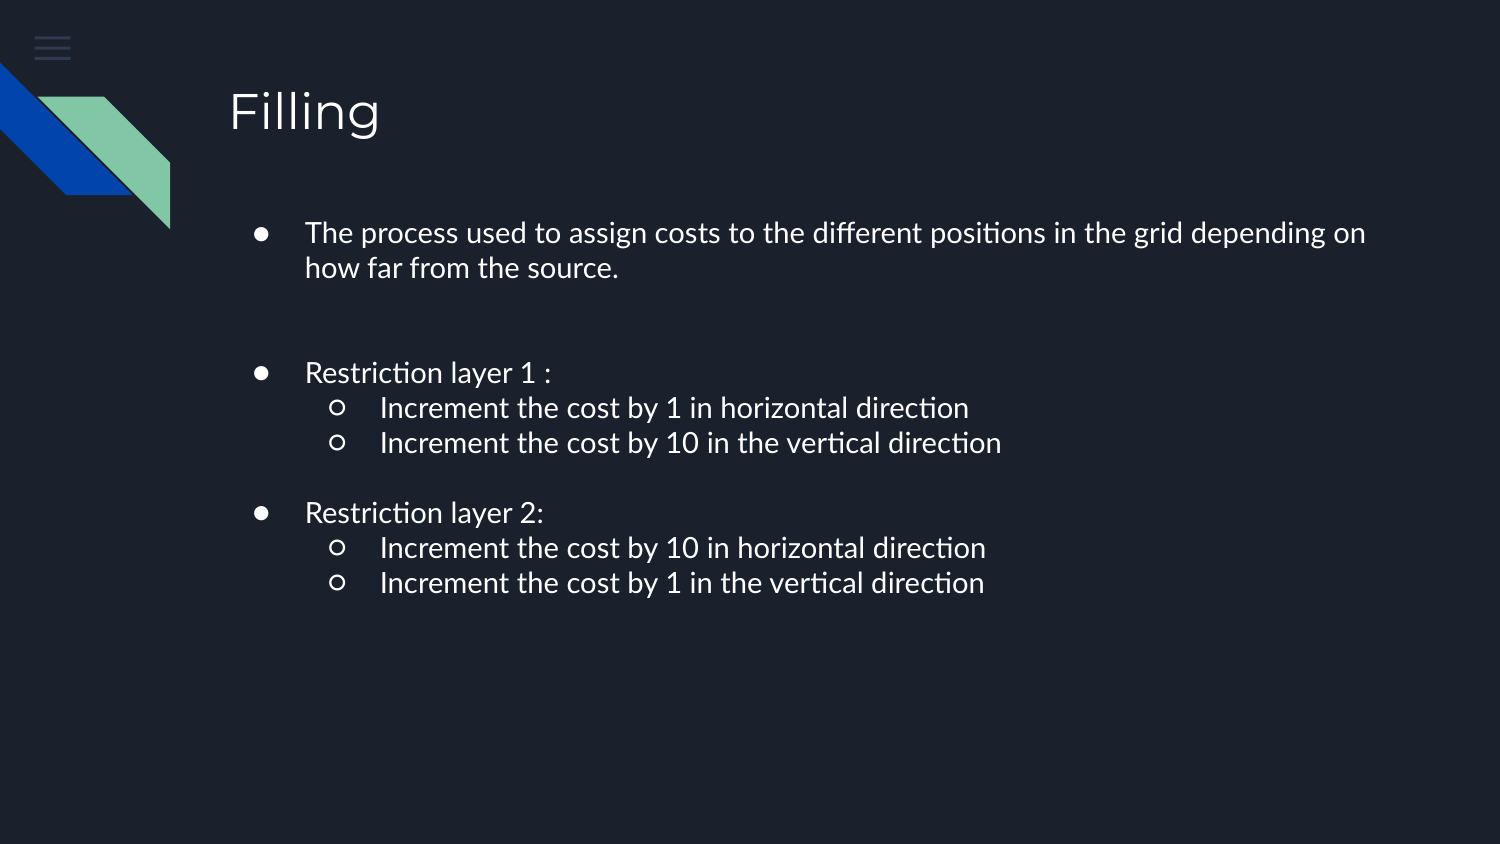

# Filling
The process used to assign costs to the different positions in the grid depending on how far from the source.

Restriction layer 1 :
Increment the cost by 1 in horizontal direction
Increment the cost by 10 in the vertical direction

Restriction layer 2:
Increment the cost by 10 in horizontal direction
Increment the cost by 1 in the vertical direction